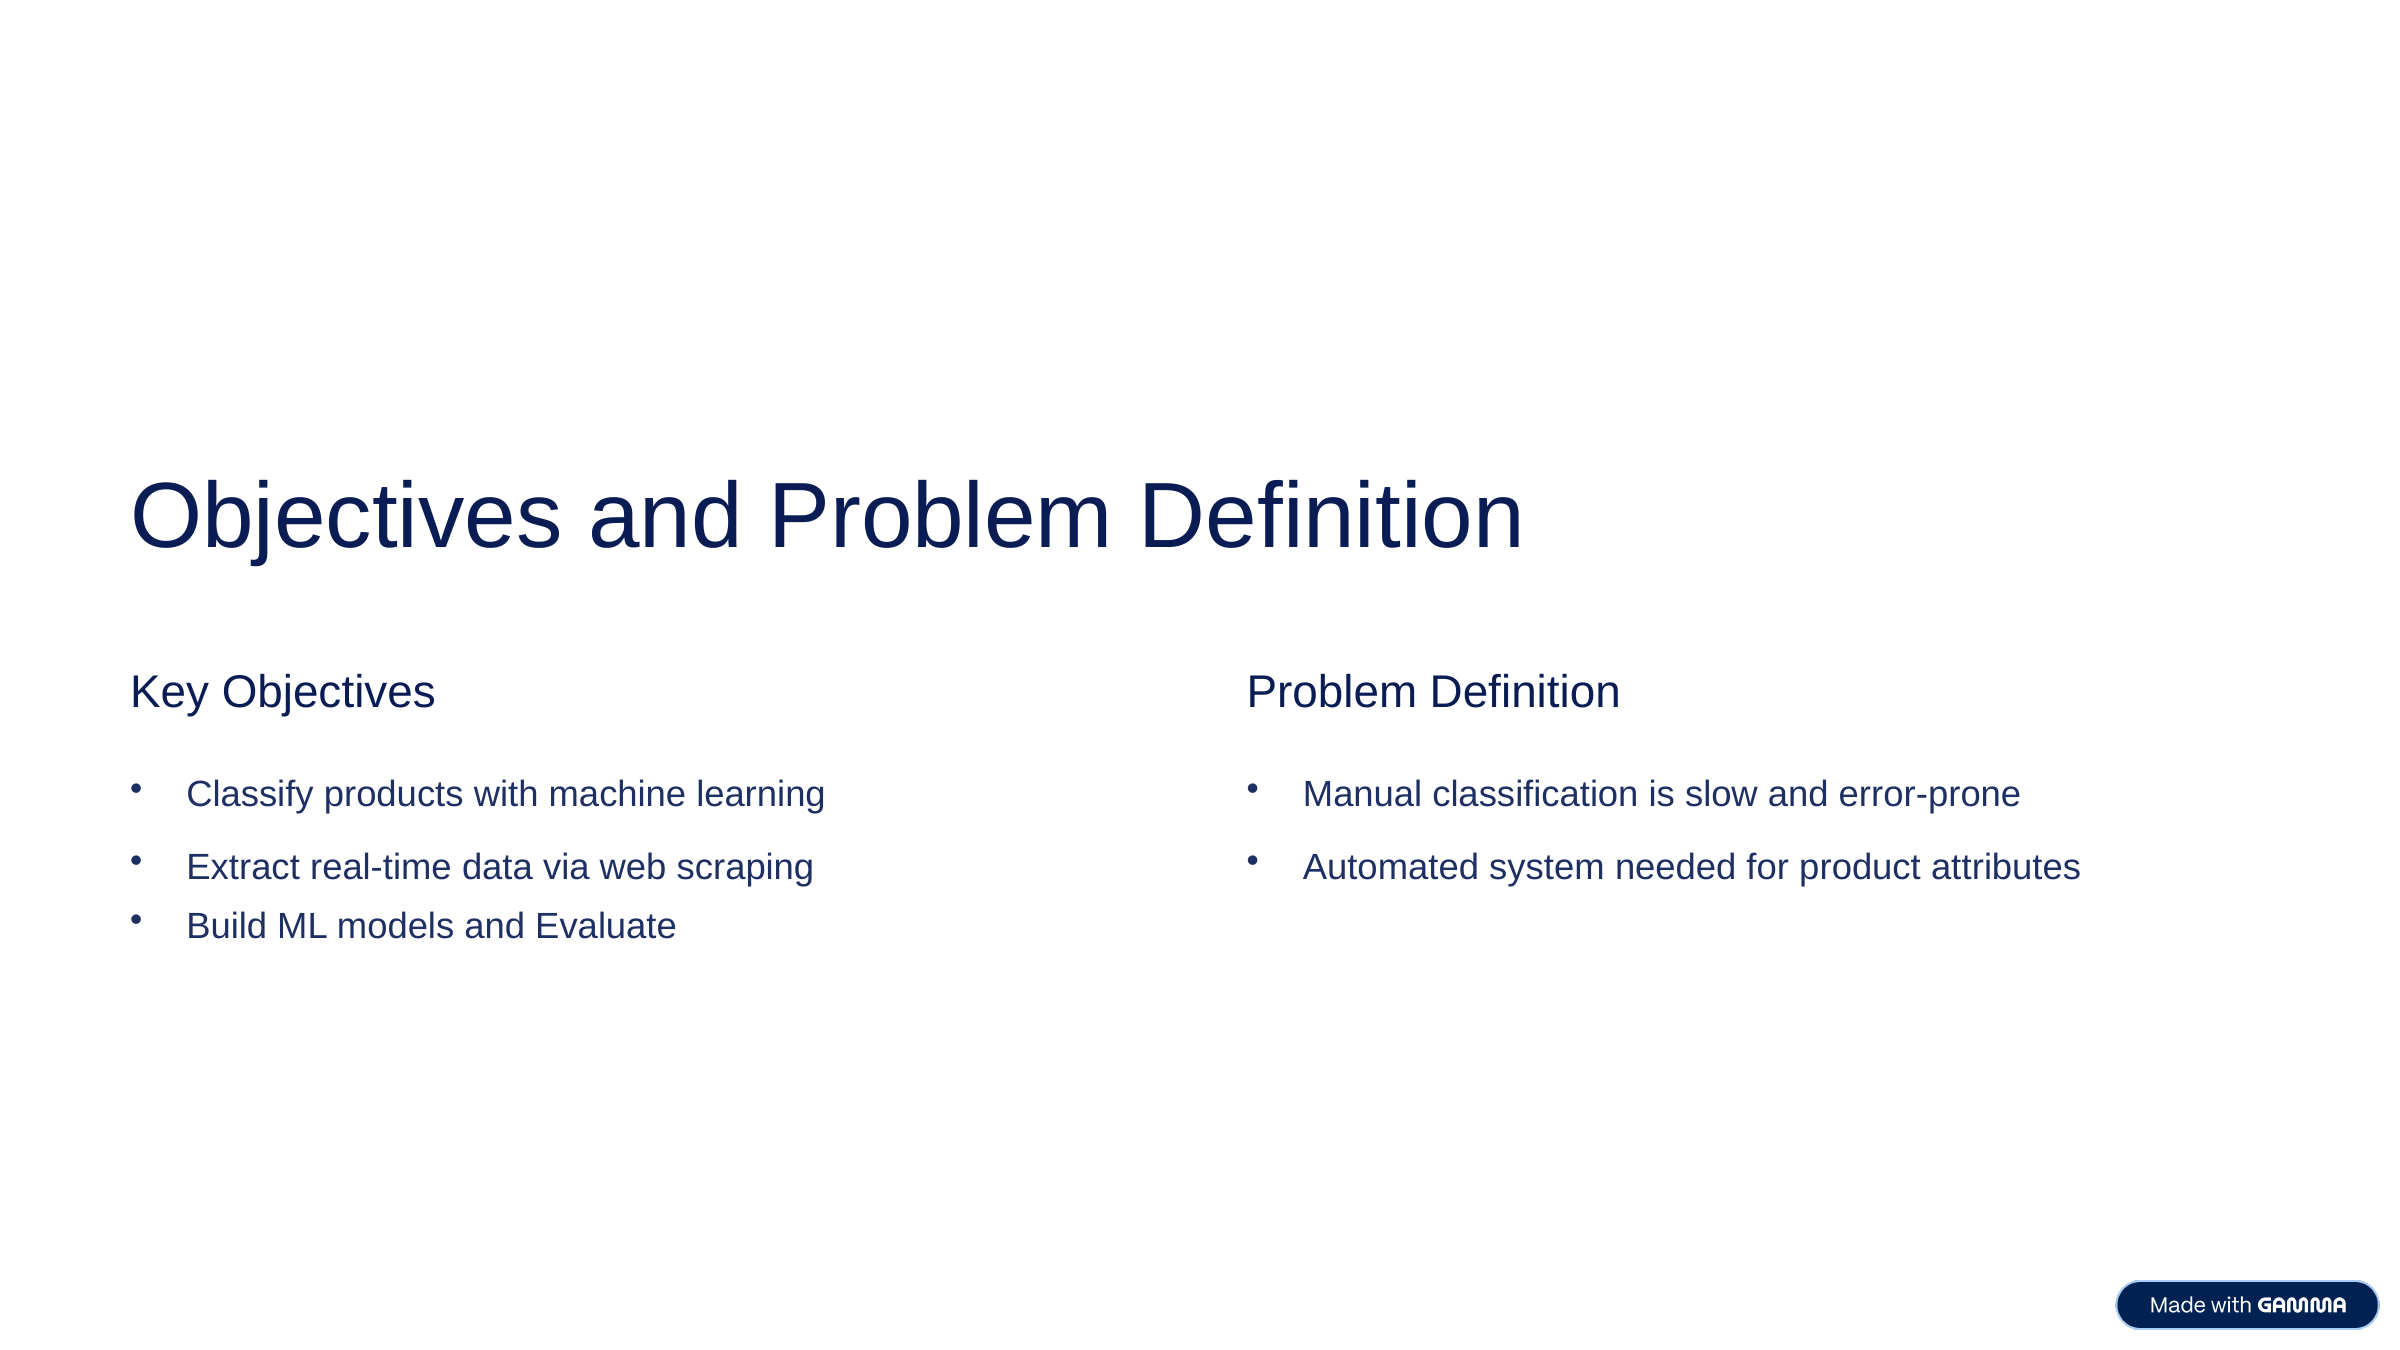

Objectives and Problem Definition
Key Objectives
Problem Definition
Classify products with machine learning
Manual classification is slow and error-prone
Extract real-time data via web scraping
Build ML models and Evaluate
Automated system needed for product attributes